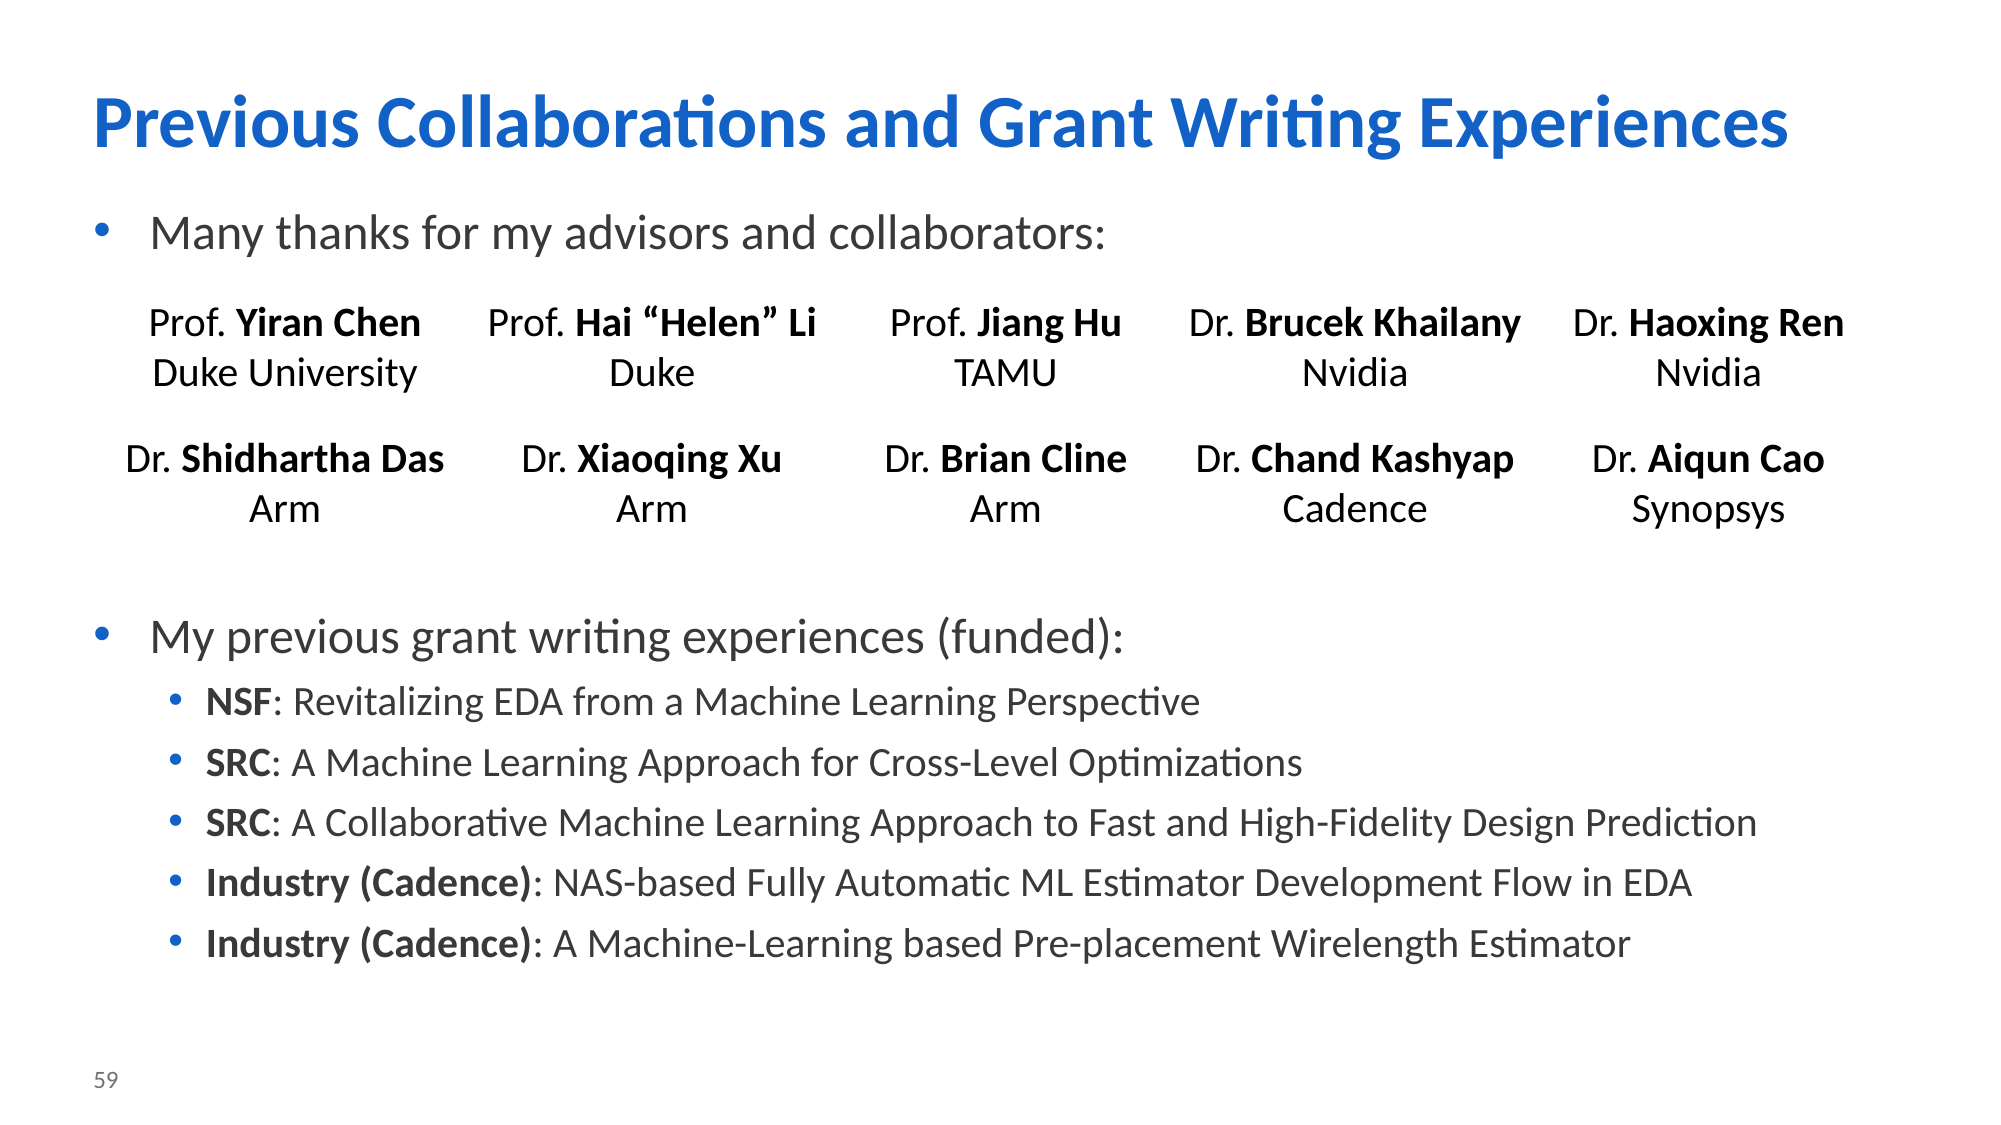

# Previous Collaborations and Grant Writing Experiences
Many thanks for my advisors and collaborators:

My previous grant writing experiences (funded):
NSF: Revitalizing EDA from a Machine Learning Perspective
SRC: A Machine Learning Approach for Cross-Level Optimizations
SRC: A Collaborative Machine Learning Approach to Fast and High-Fidelity Design Prediction
Industry (Cadence): NAS-based Fully Automatic ML Estimator Development Flow in EDA
Industry (Cadence): A Machine-Learning based Pre-placement Wirelength Estimator
Prof. Yiran Chen
Duke University
Prof. Hai “Helen” Li
Duke
Prof. Jiang Hu
TAMU
Dr. Brucek Khailany
Nvidia
Dr. Haoxing Ren
Nvidia
Dr. Shidhartha Das
Arm
Dr. Xiaoqing Xu
Arm
Dr. Brian Cline
Arm
Dr. Chand Kashyap
Cadence
Dr. Aiqun Cao
Synopsys
59